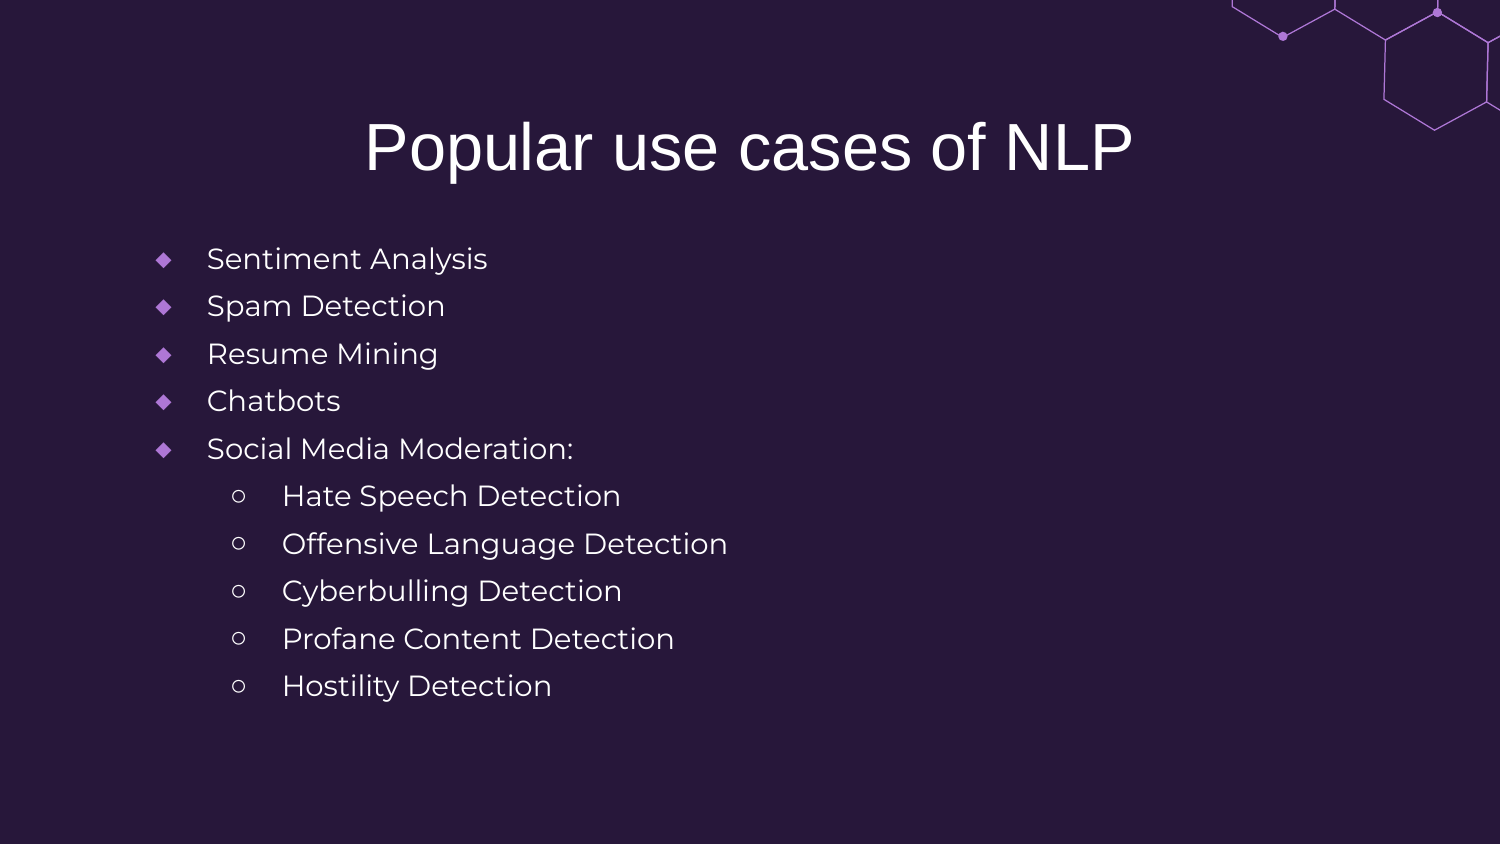

# Popular use cases of NLP
Sentiment Analysis
Spam Detection
Resume Mining
Chatbots
Social Media Moderation:
Hate Speech Detection
Offensive Language Detection
Cyberbulling Detection
Profane Content Detection
Hostility Detection